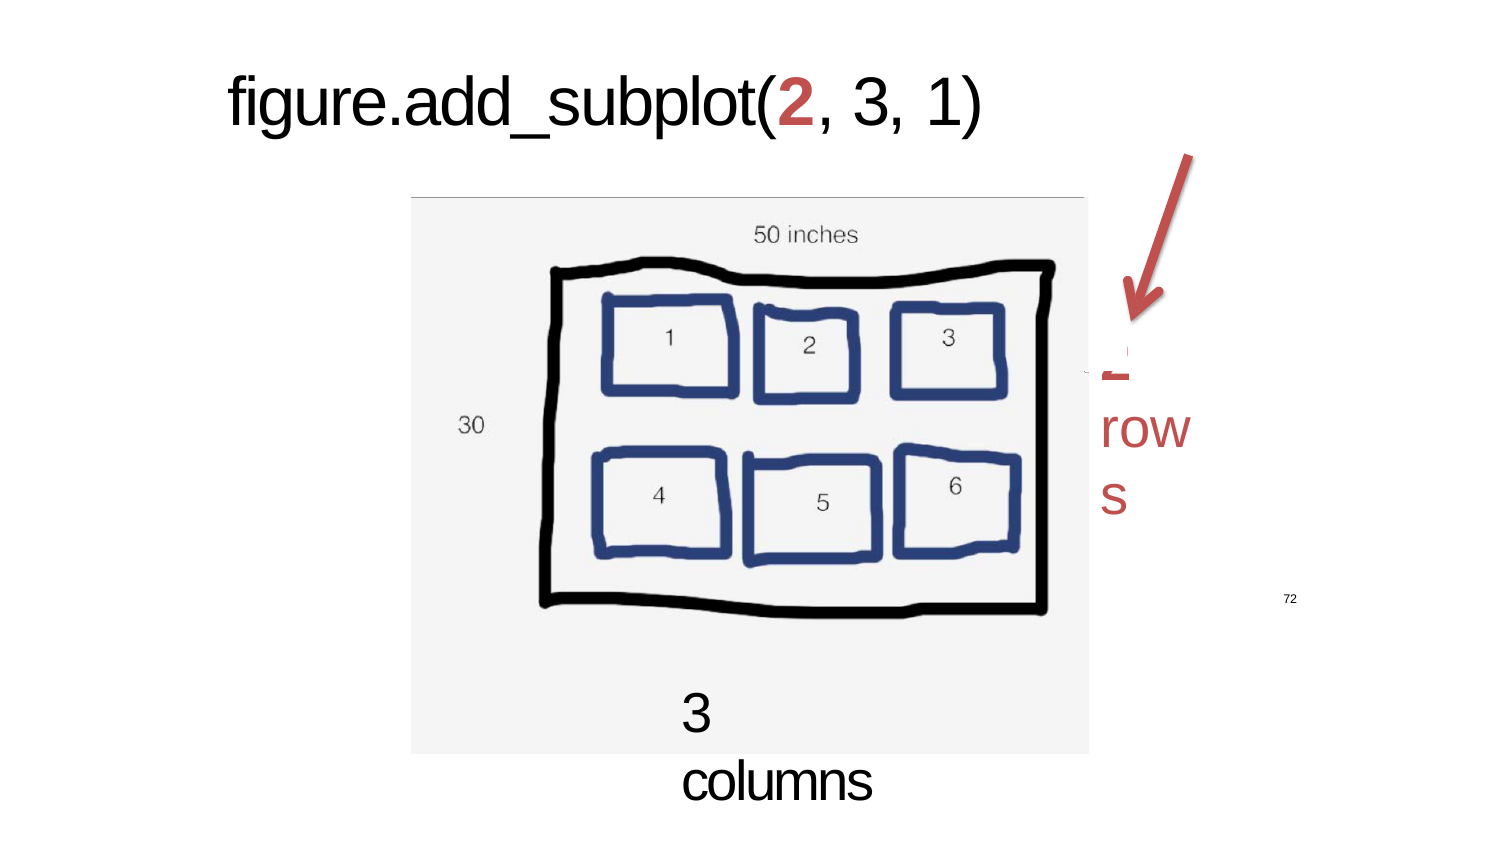

# figure.add_subplot(2, 3, 1)

2

rows
72
3 columns